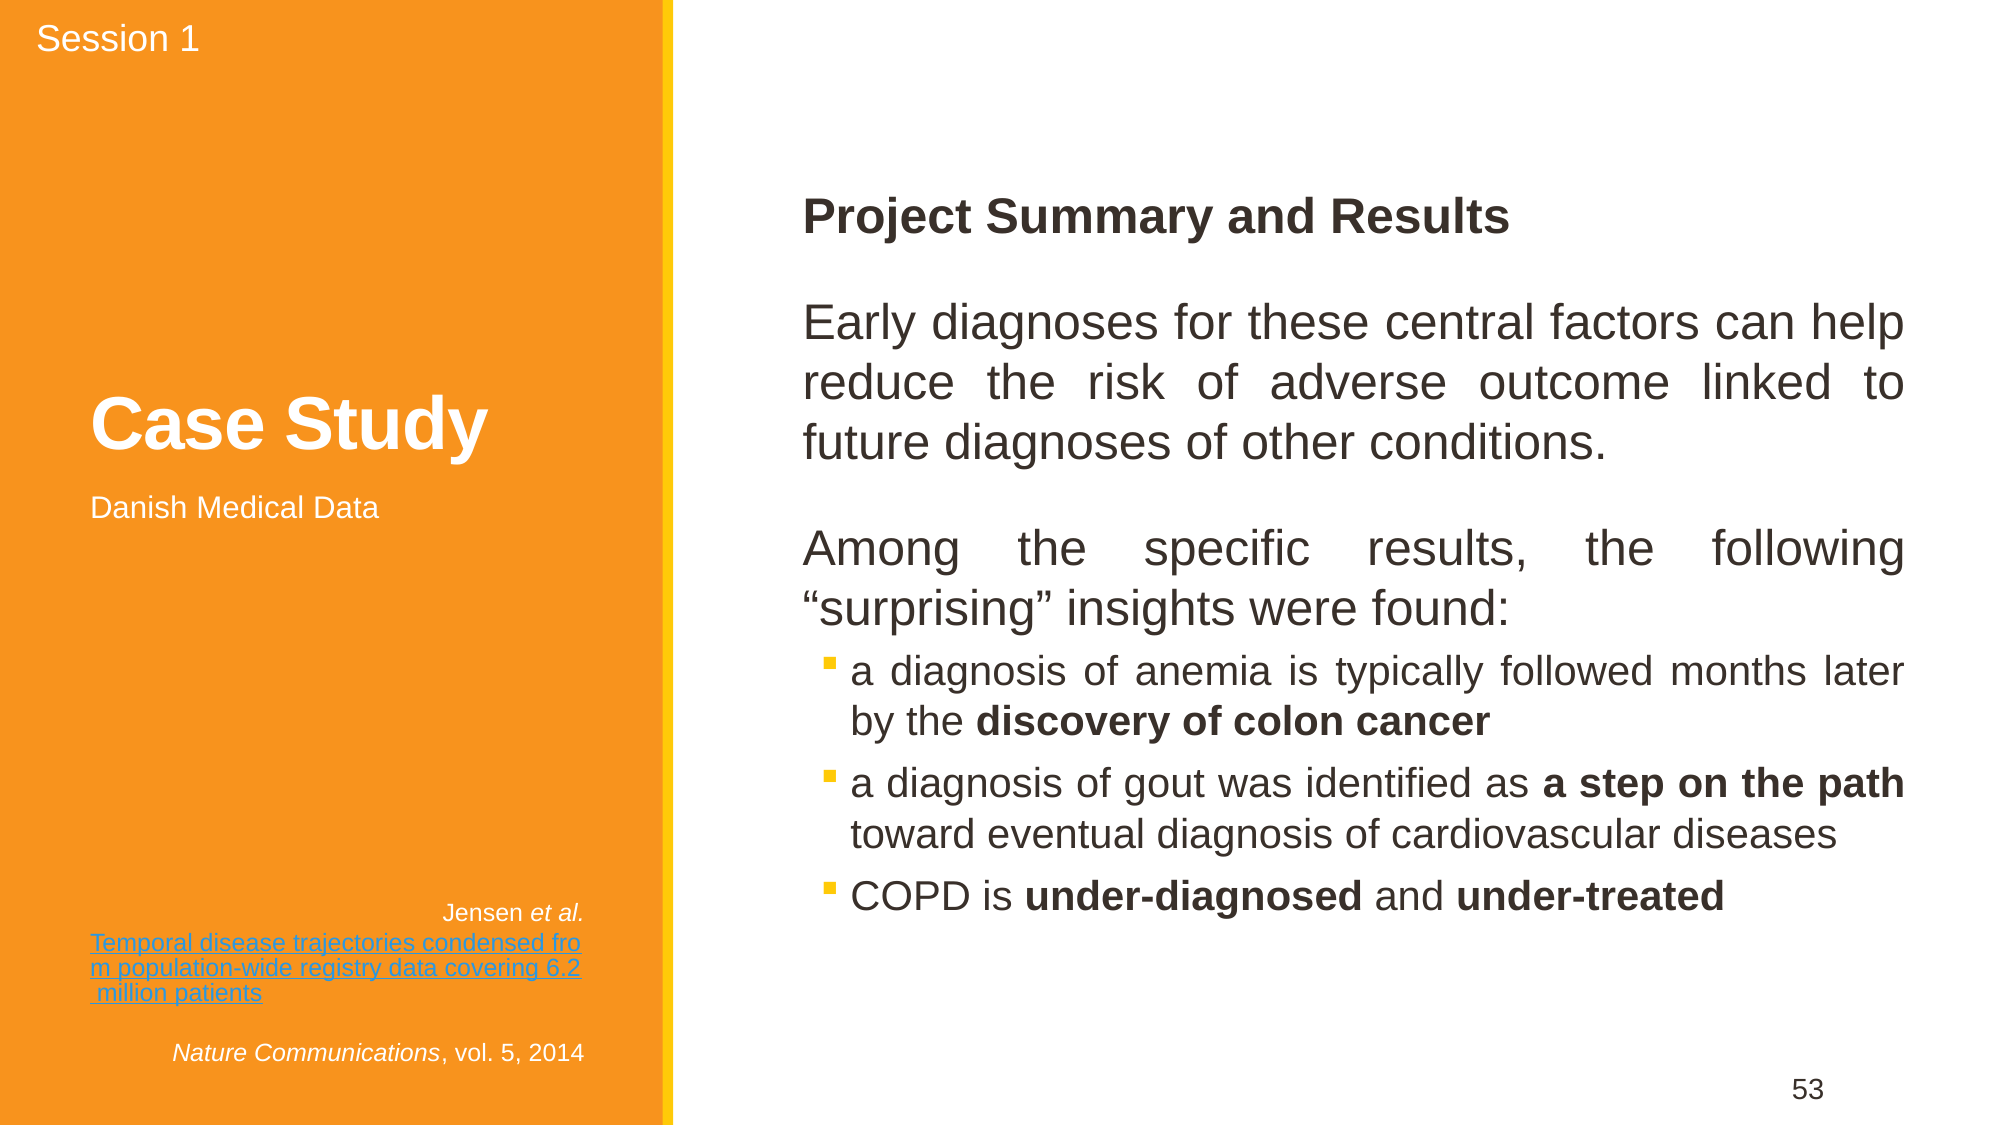

Session 1

# Case Study
Project Summary and Results
Early diagnoses for these central factors can help reduce the risk of adverse outcome linked to future diagnoses of other conditions.
Among the specific results, the following “surprising” insights were found:
a diagnosis of anemia is typically followed months later by the discovery of colon cancer
a diagnosis of gout was identified as a step on the path toward eventual diagnosis of cardiovascular diseases
COPD is under-diagnosed and under-treated

Danish Medical Data

Jensen et al.
Temporal disease trajectories condensed from population-wide registry data covering 6.2 million patients
Nature Communications, vol. 5, 2014
53